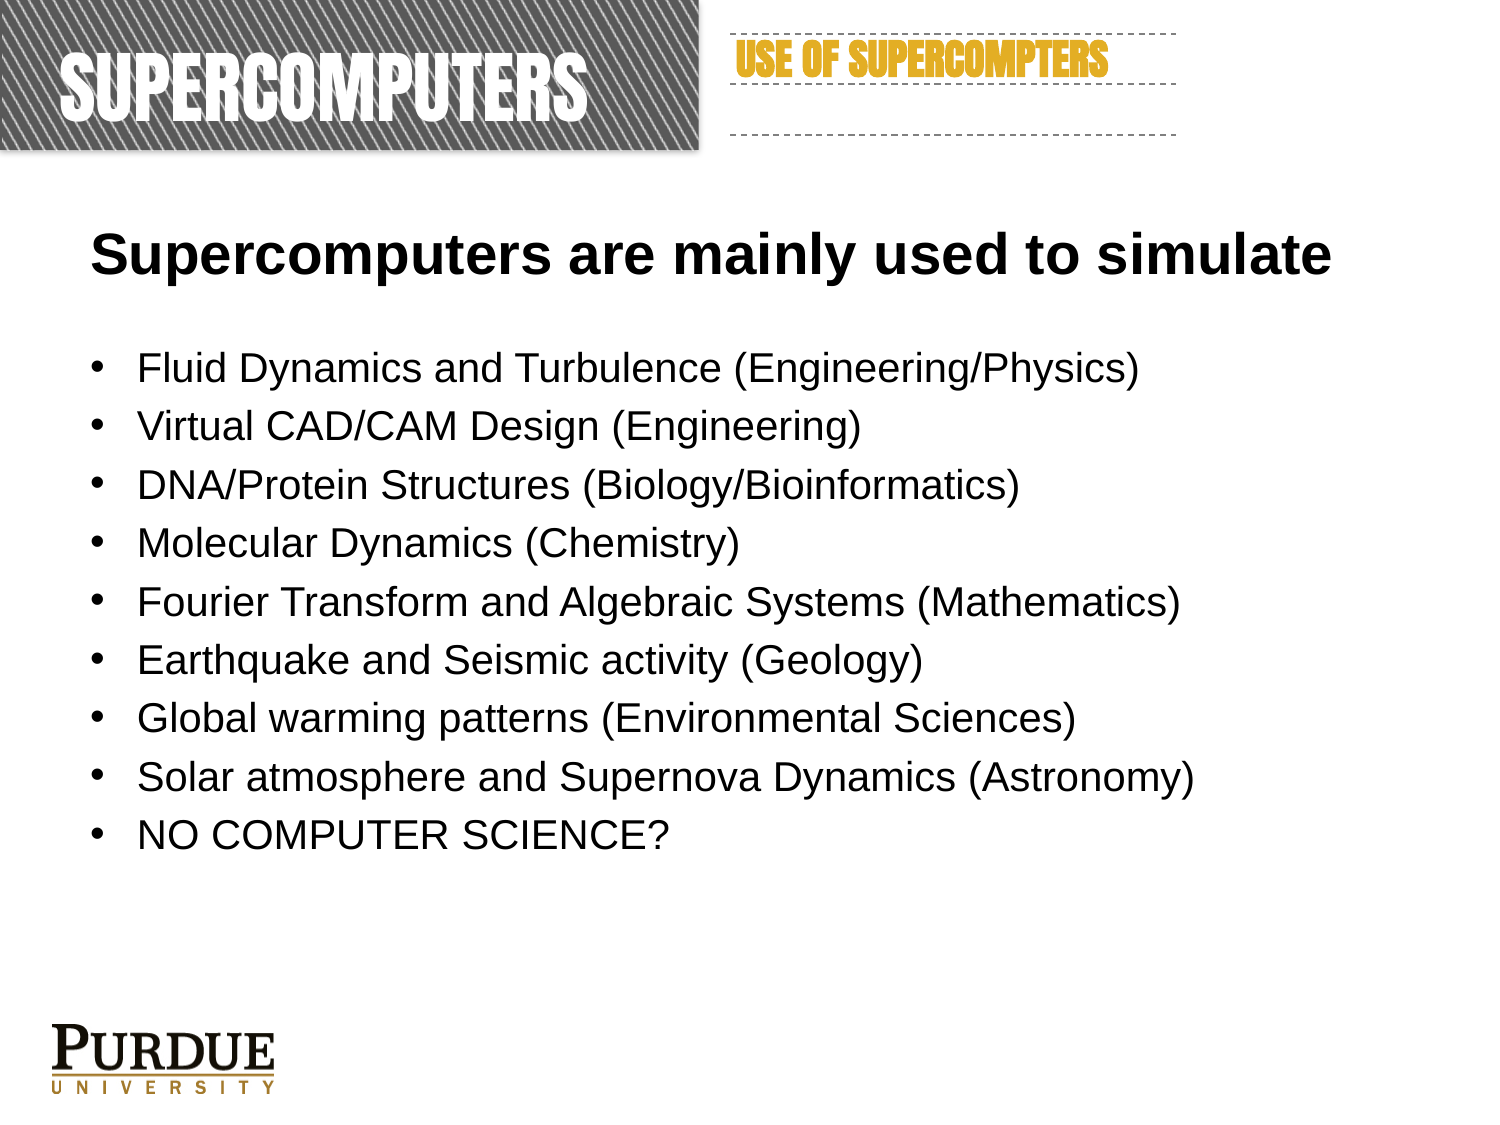

SUpercomputers
USE of Supercompters
Supercomputers are mainly used to simulate

Fluid Dynamics and Turbulence (Engineering/Physics)
Virtual CAD/CAM Design (Engineering)
DNA/Protein Structures (Biology/Bioinformatics)
Molecular Dynamics (Chemistry)
Fourier Transform and Algebraic Systems (Mathematics)
Earthquake and Seismic activity (Geology)
Global warming patterns (Environmental Sciences)
Solar atmosphere and Supernova Dynamics (Astronomy)
NO COMPUTER SCIENCE?